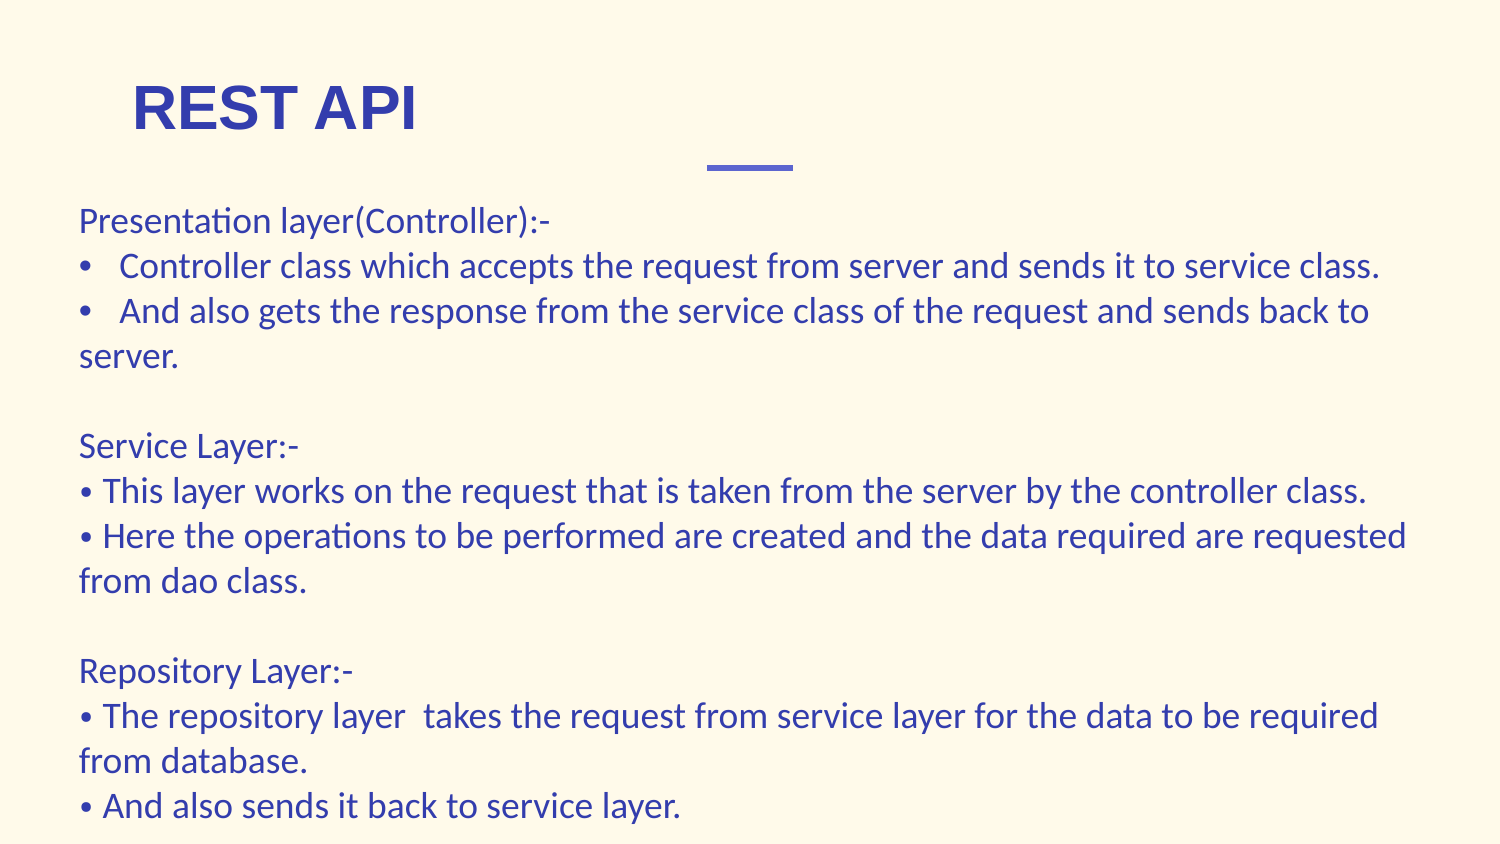

# REST API
Presentation layer(Controller):-
•   Controller class which accepts the request from server and sends it to service class.
•   And also gets the response from the service class of the request and sends back to  server.

Service Layer:-
• This layer works on the request that is taken from the server by the controller class.
• Here the operations to be performed are created and the data required are requested from dao class.

Repository Layer:-
• The repository layer  takes the request from service layer for the data to be required from database.
• And also sends it back to service layer.